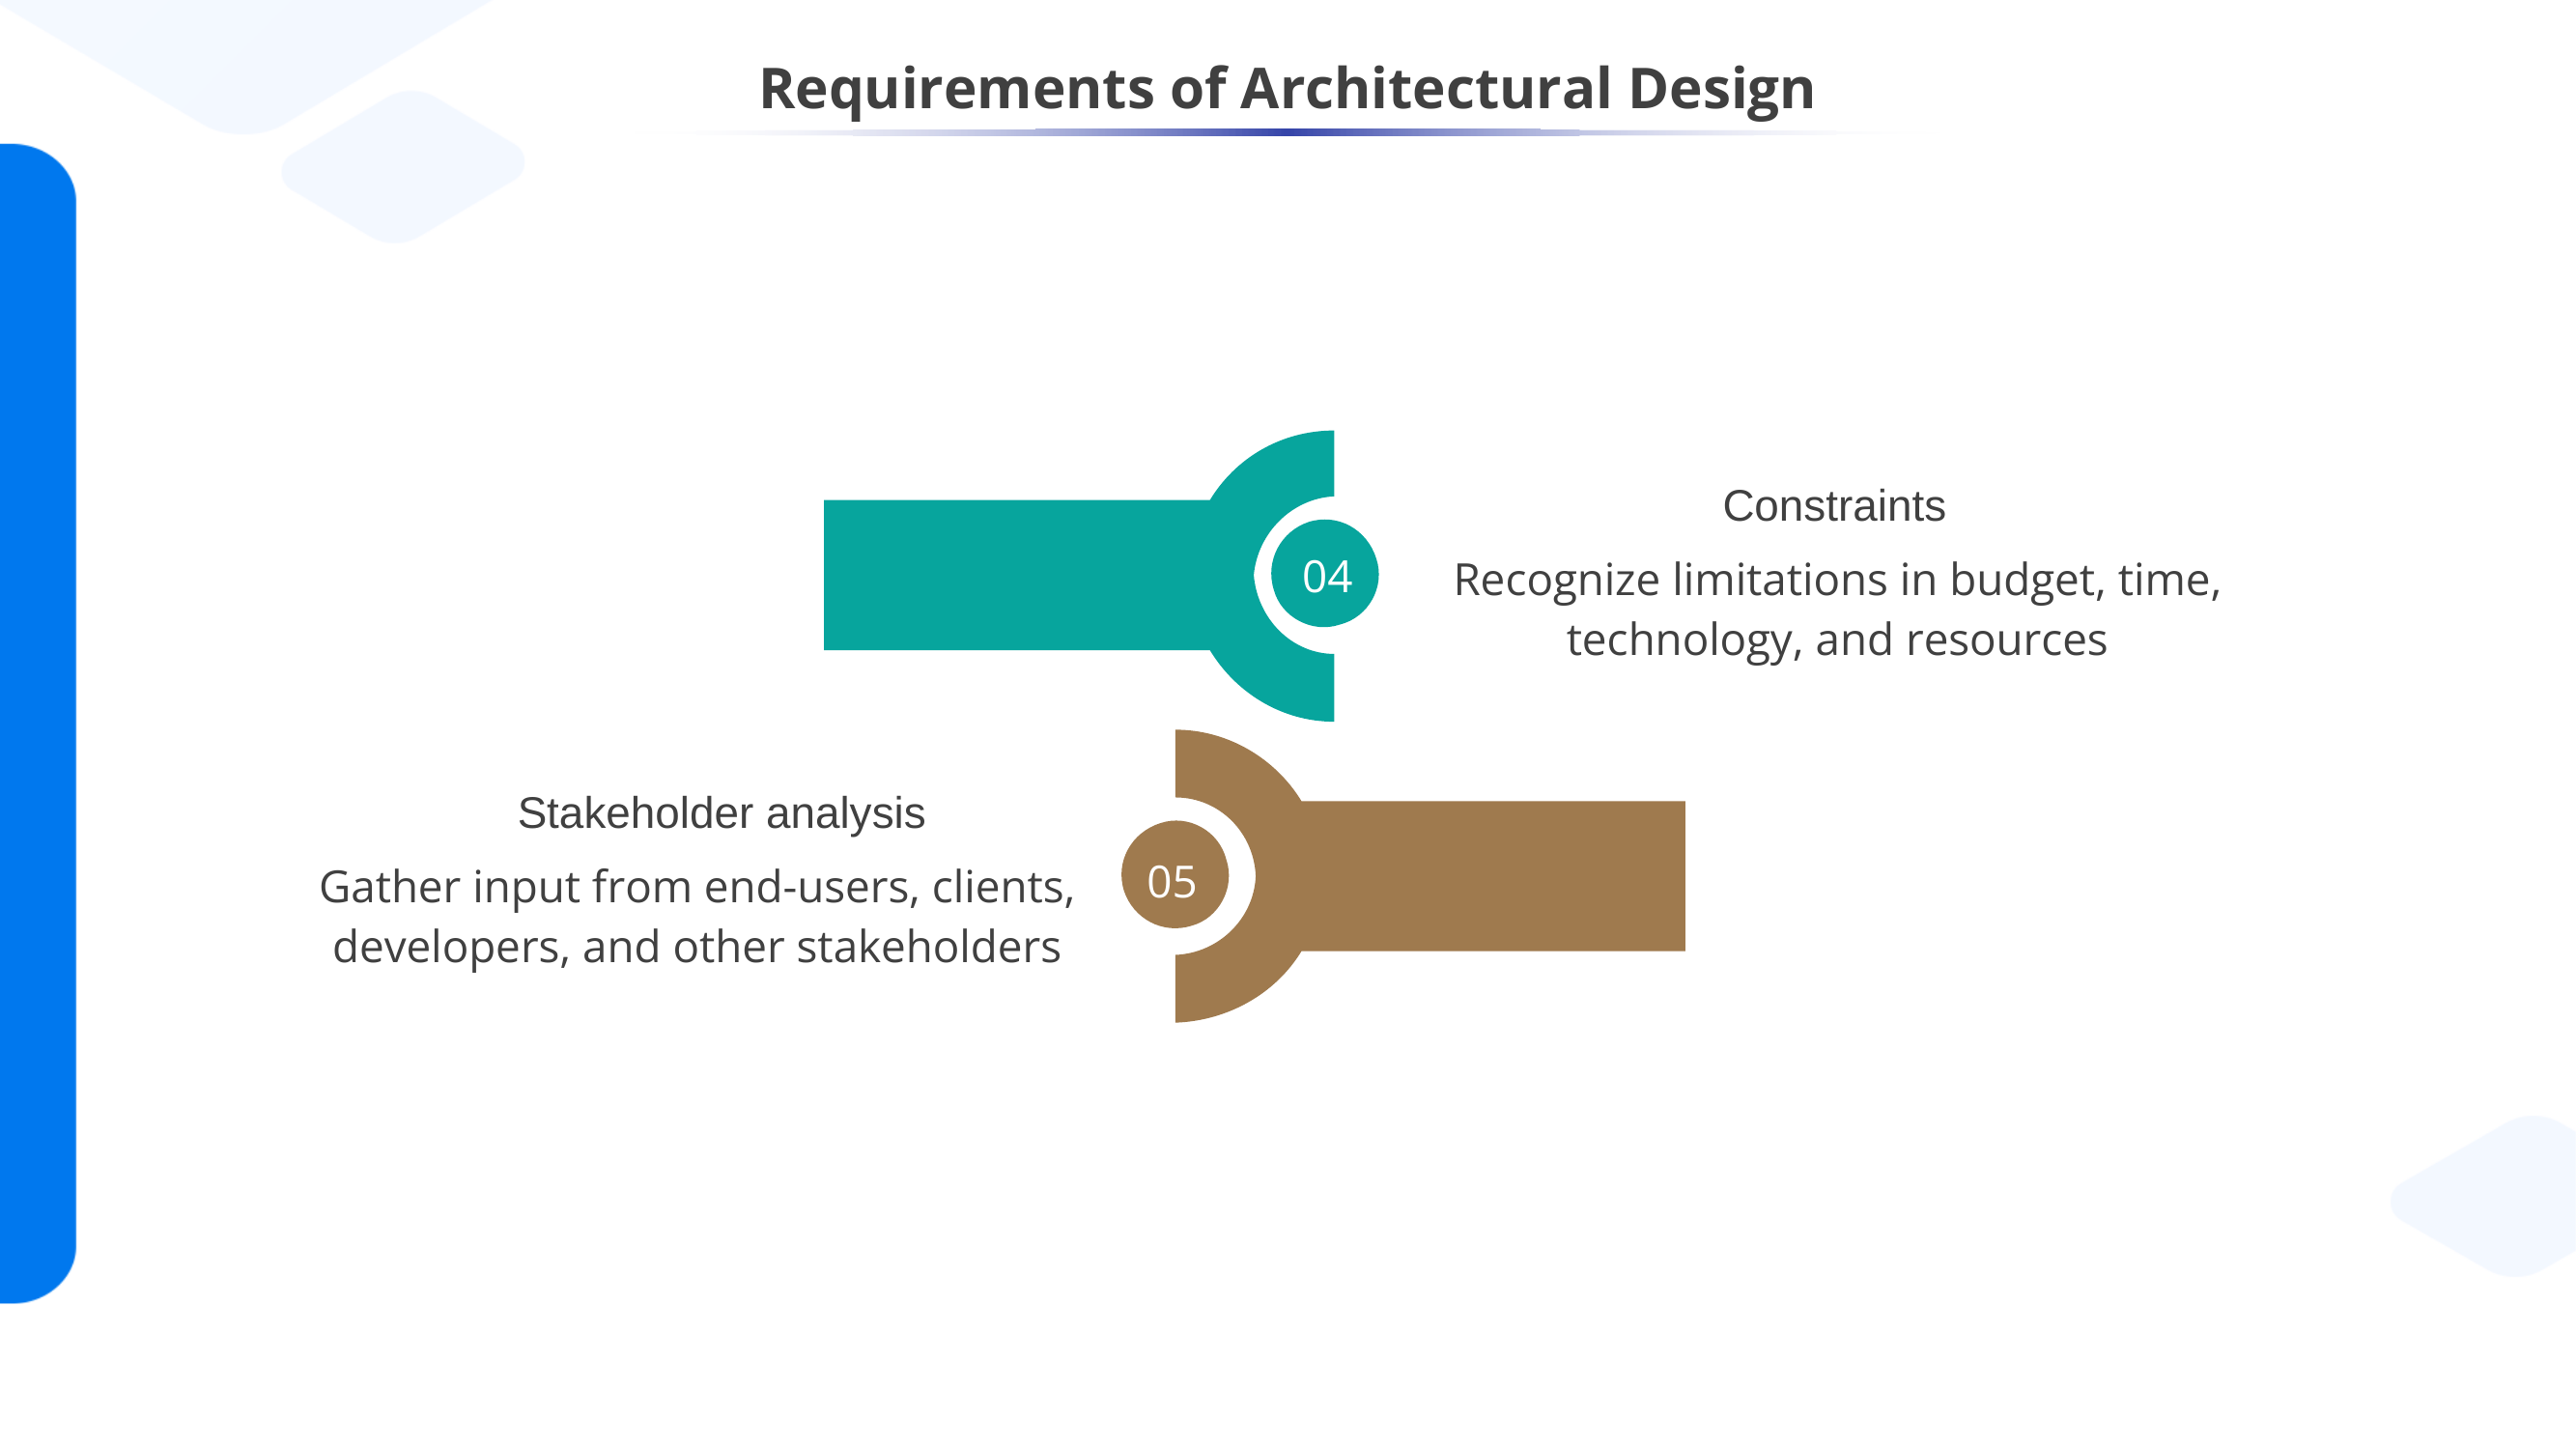

# Requirements of Architectural Design

04
Constraints
Recognize limitations in budget, time, technology, and resources

05
Stakeholder analysis
Gather input from end-users, clients, developers, and other stakeholders